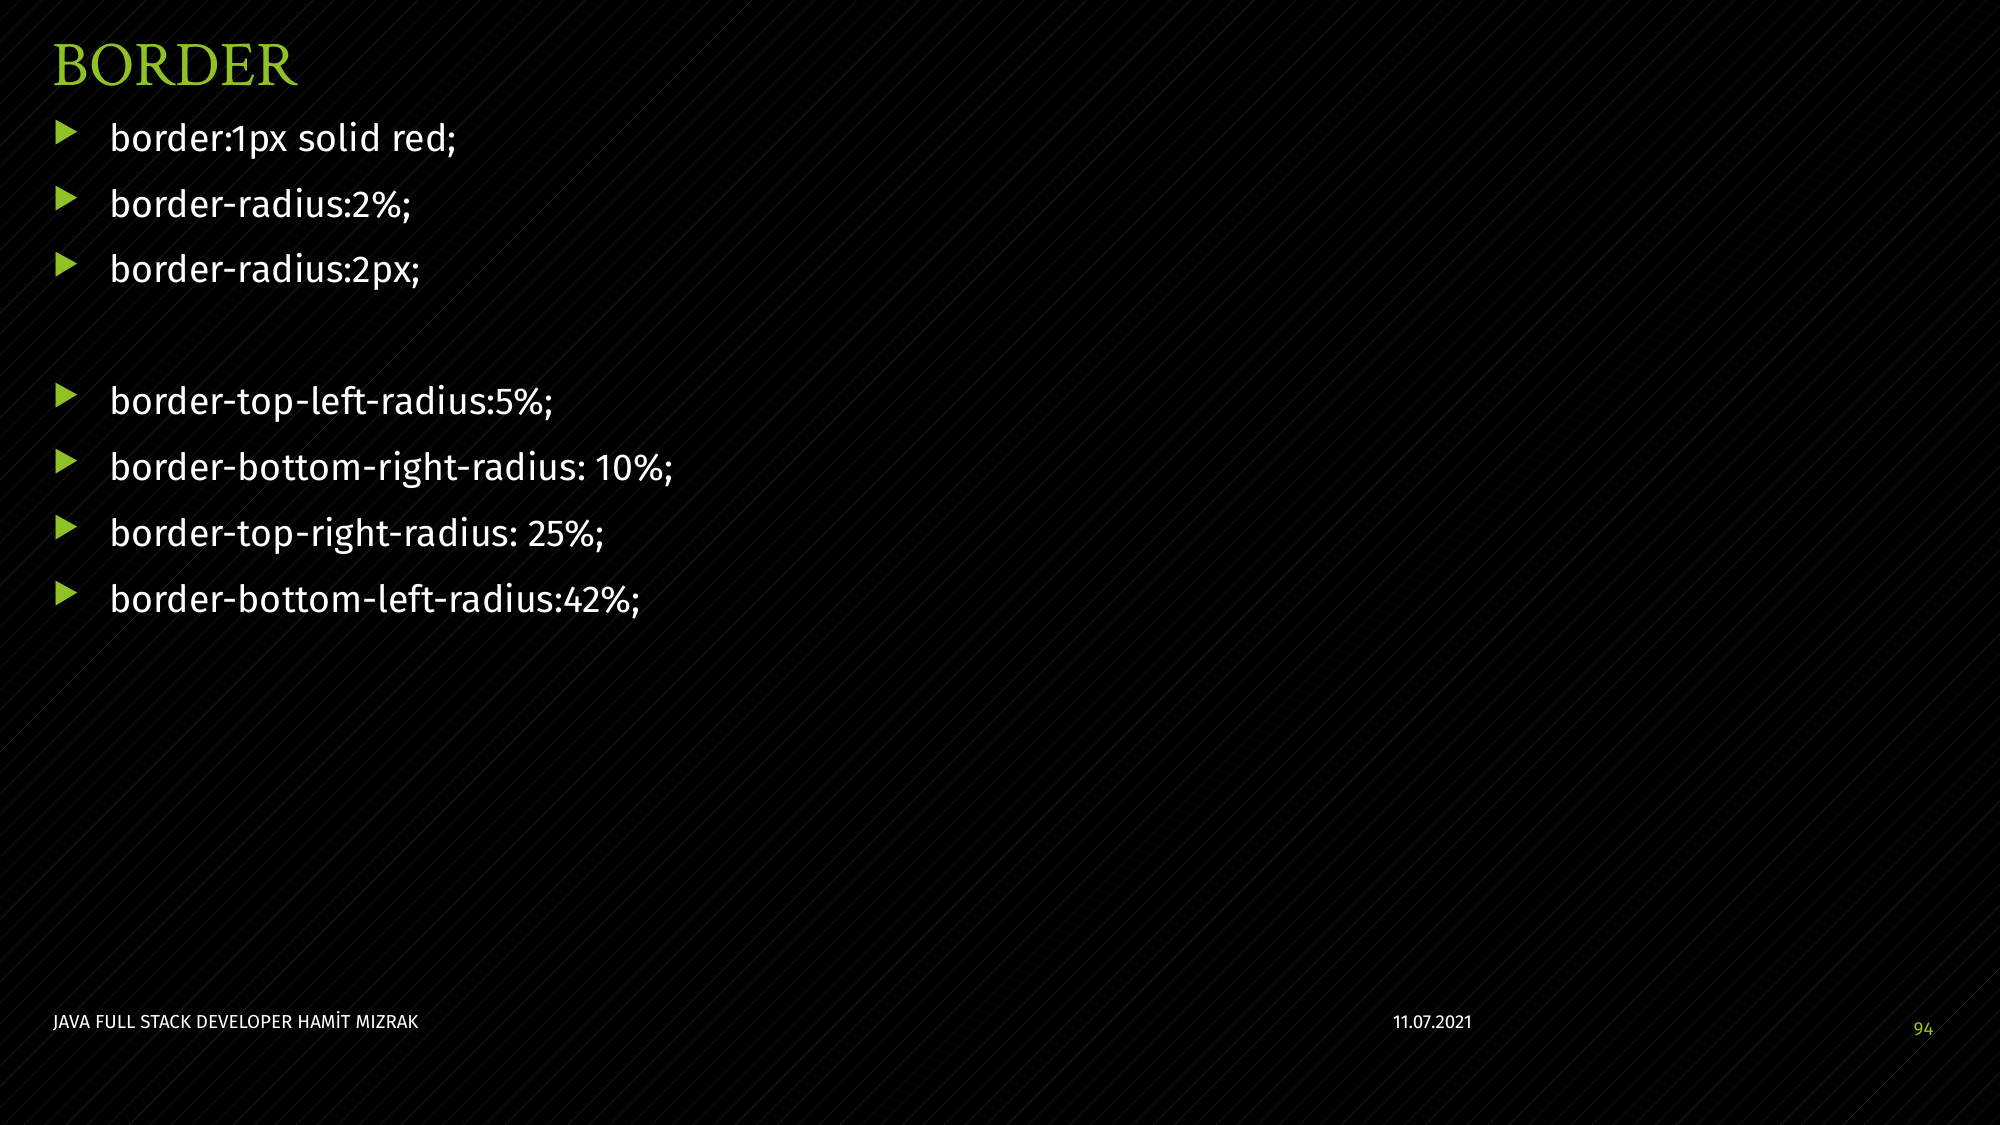

# BORDER
border:1px solid red;
border-radius:2%;
border-radius:2px;

border-top-left-radius:5%;
border-bottom-right-radius: 10%;
border-top-right-radius: 25%;
border-bottom-left-radius:42%;

JAVA FULL STACK DEVELOPER HAMİT MIZRAK
11.07.2021
94